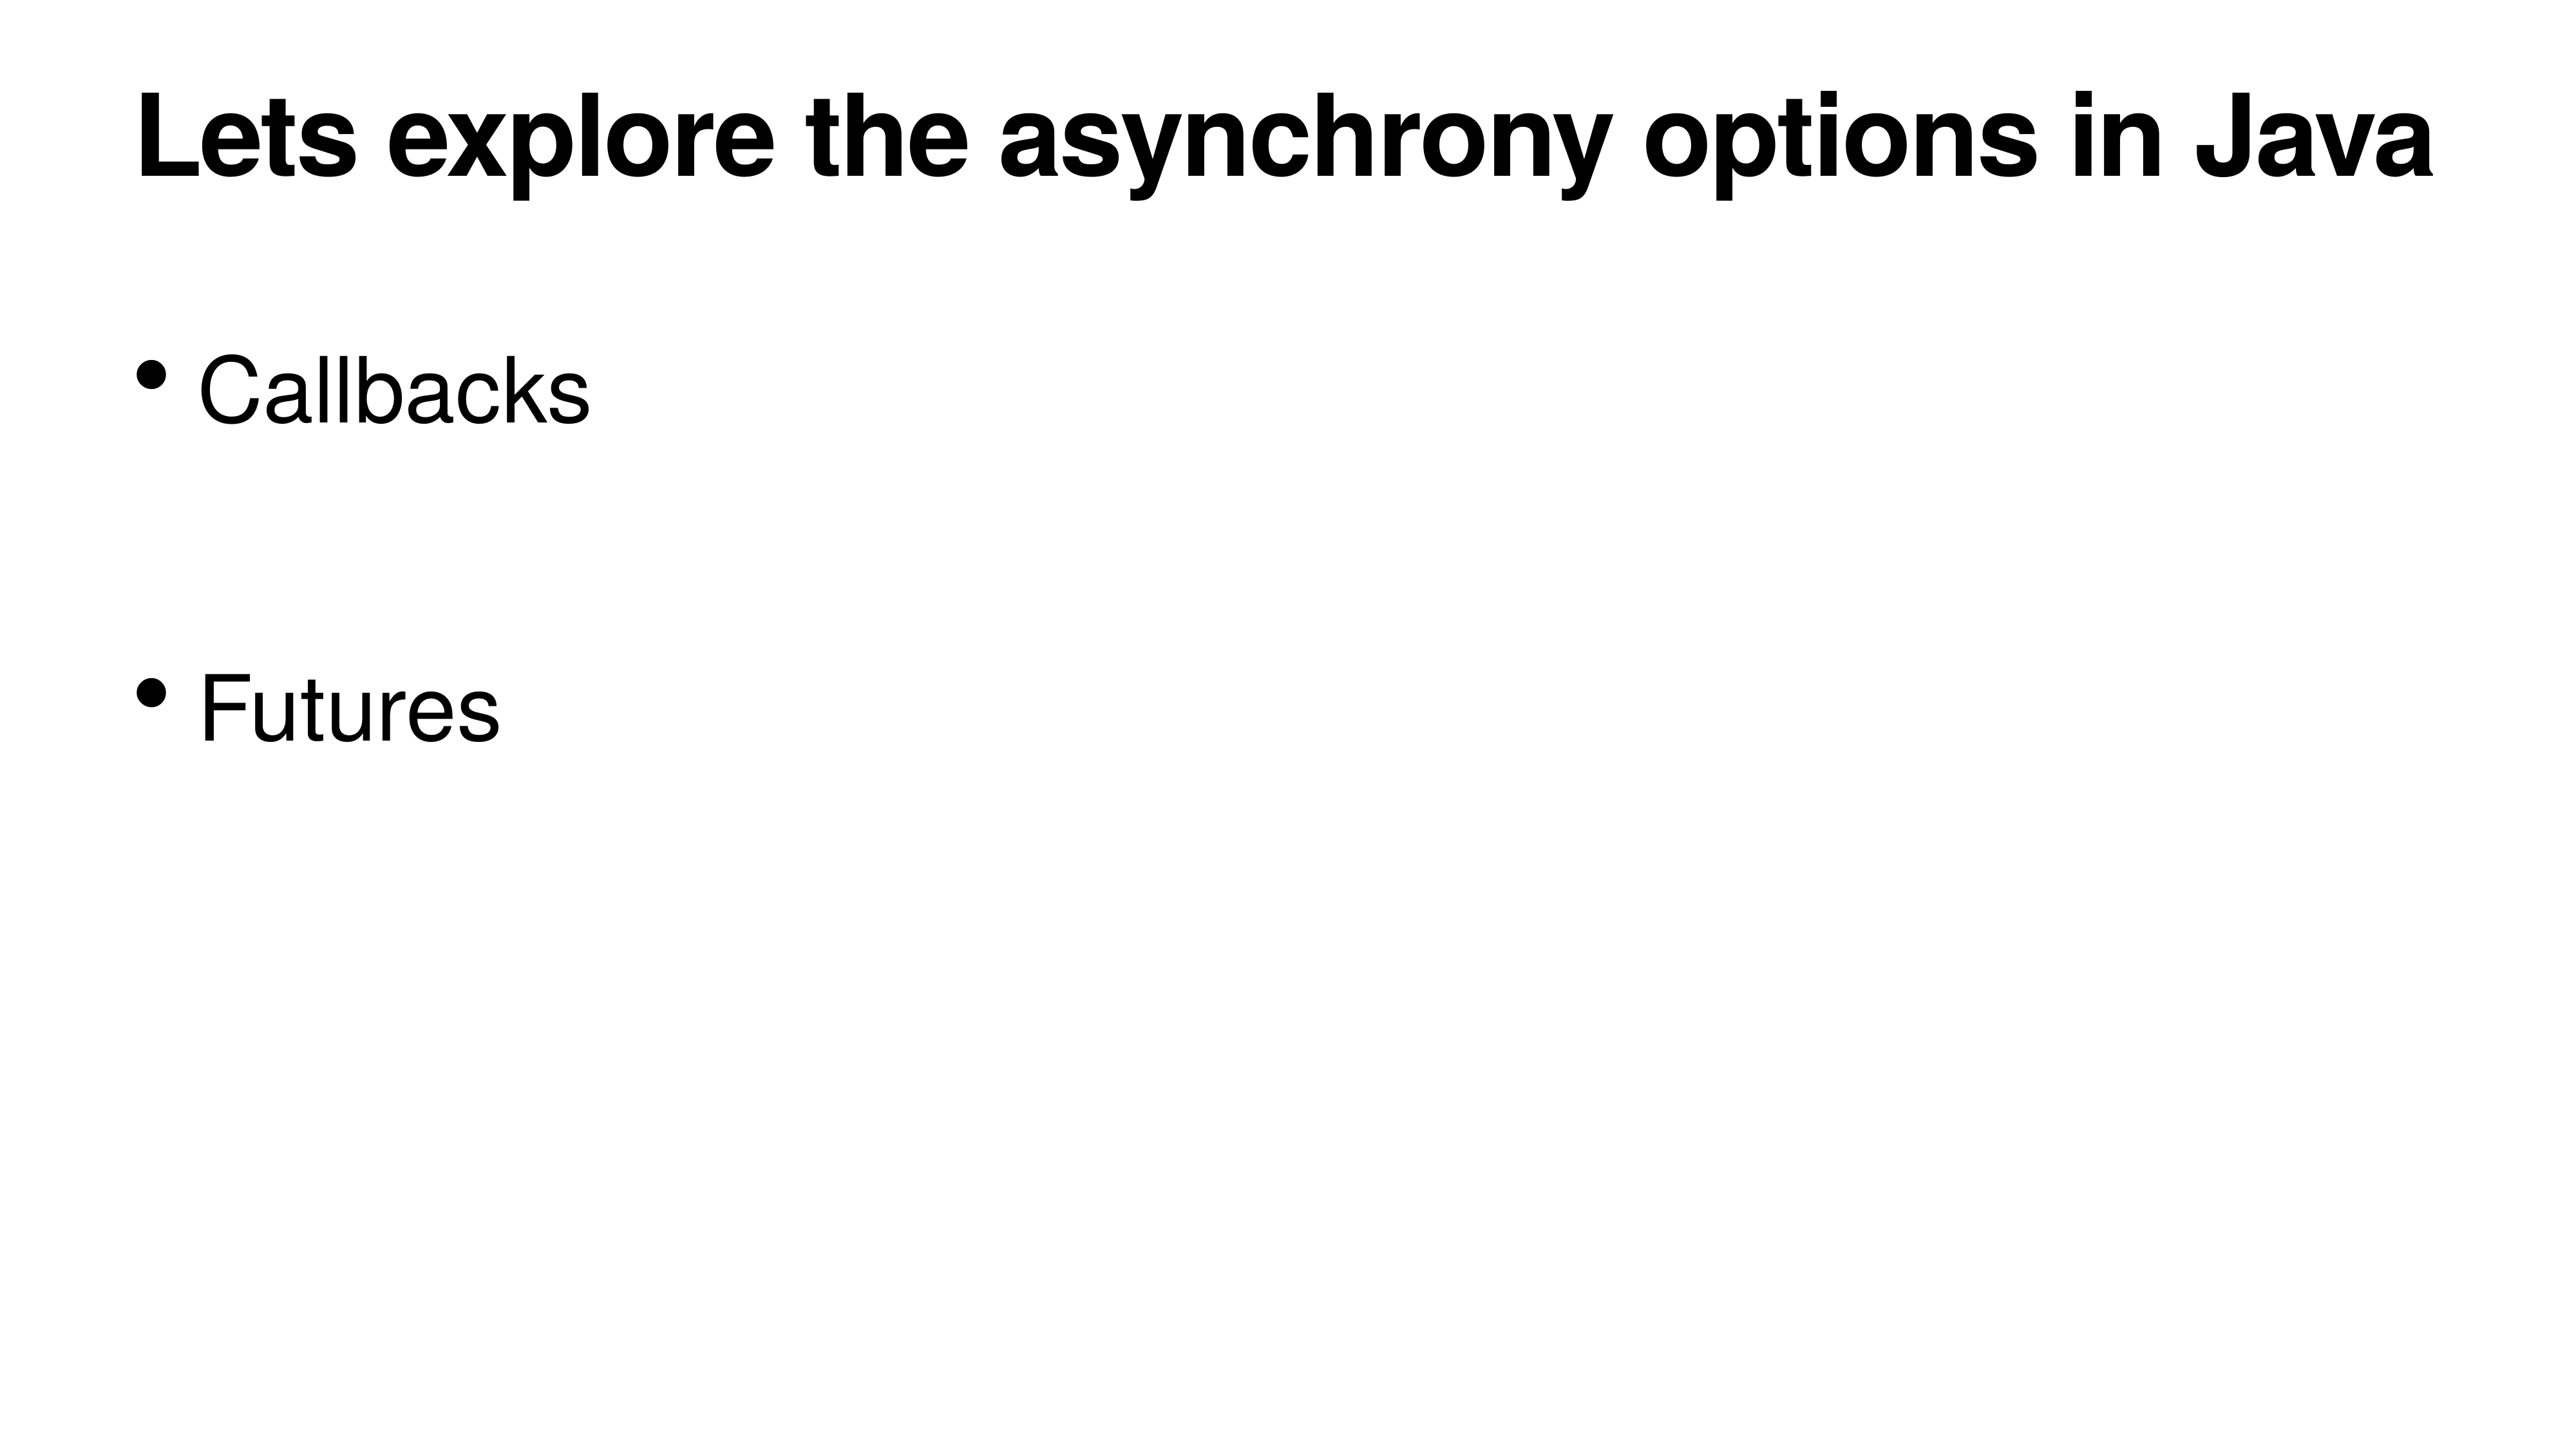

# Lets explore the asynchrony options in Java
Callbacks

Futures